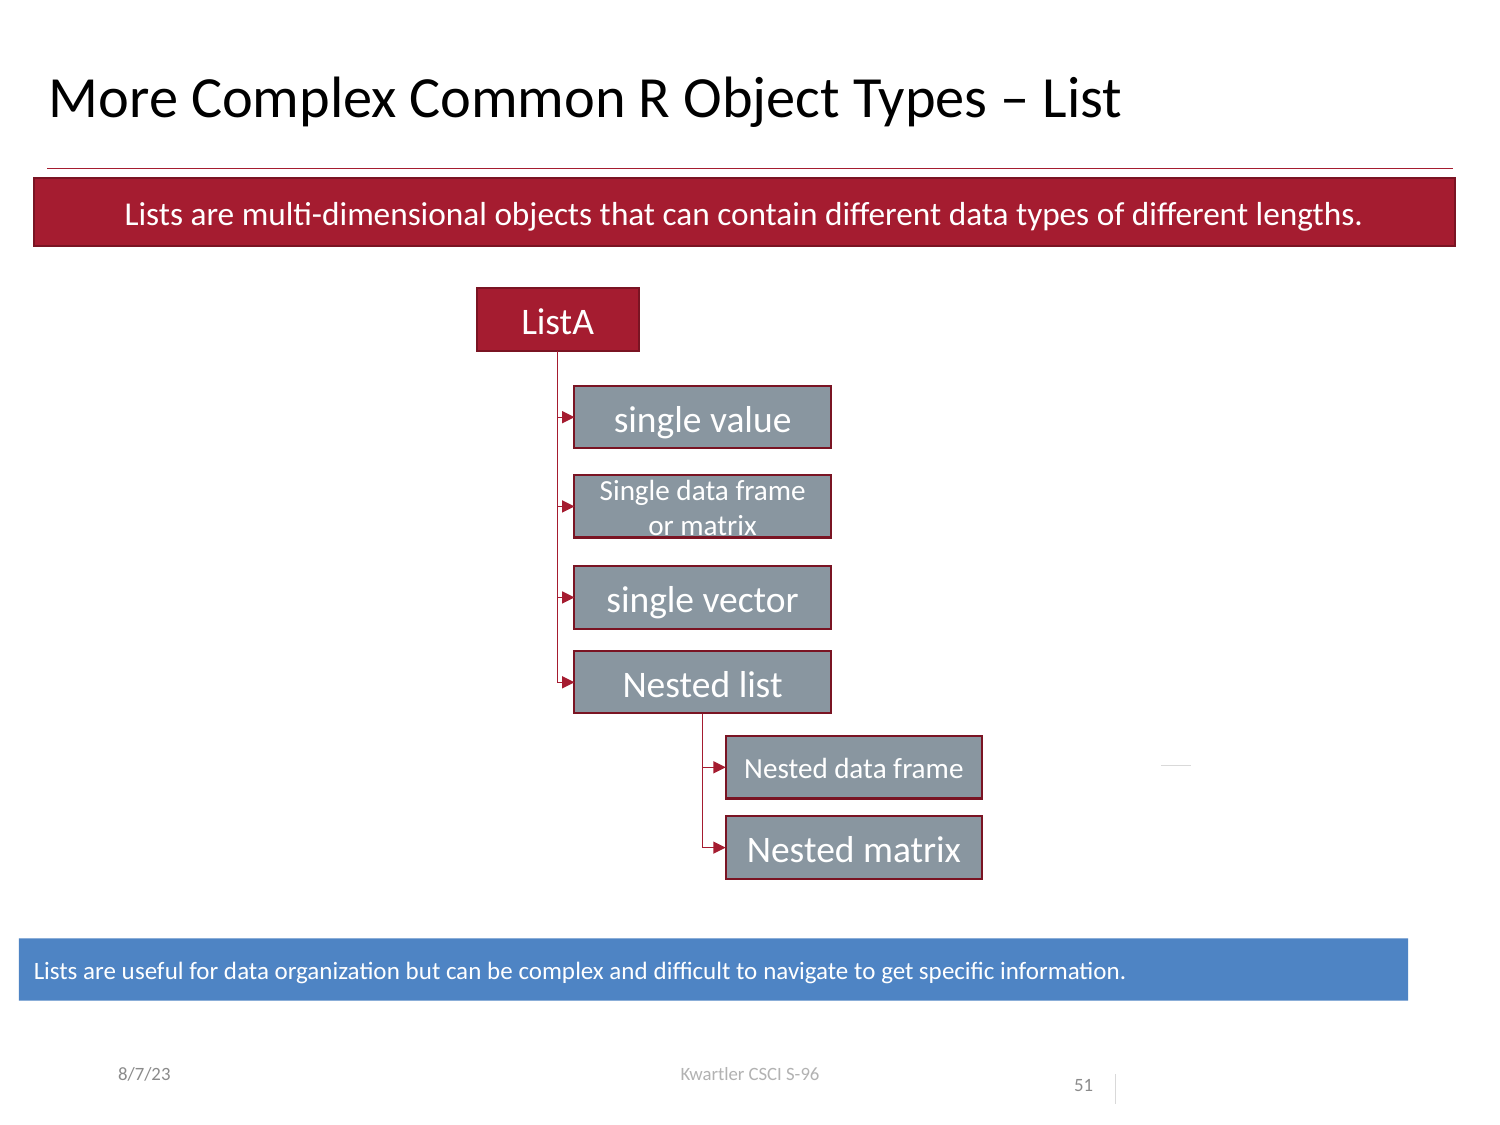

# More Complex Common R Object Types – List
Lists are multi-dimensional objects that can contain different data types of different lengths.
ListA
single value
Single data frame or matrix
single vector
Nested list
Nested data frame
Nested matrix
Lists are useful for data organization but can be complex and difficult to navigate to get specific information.
8/7/23
Kwartler CSCI S-96
51